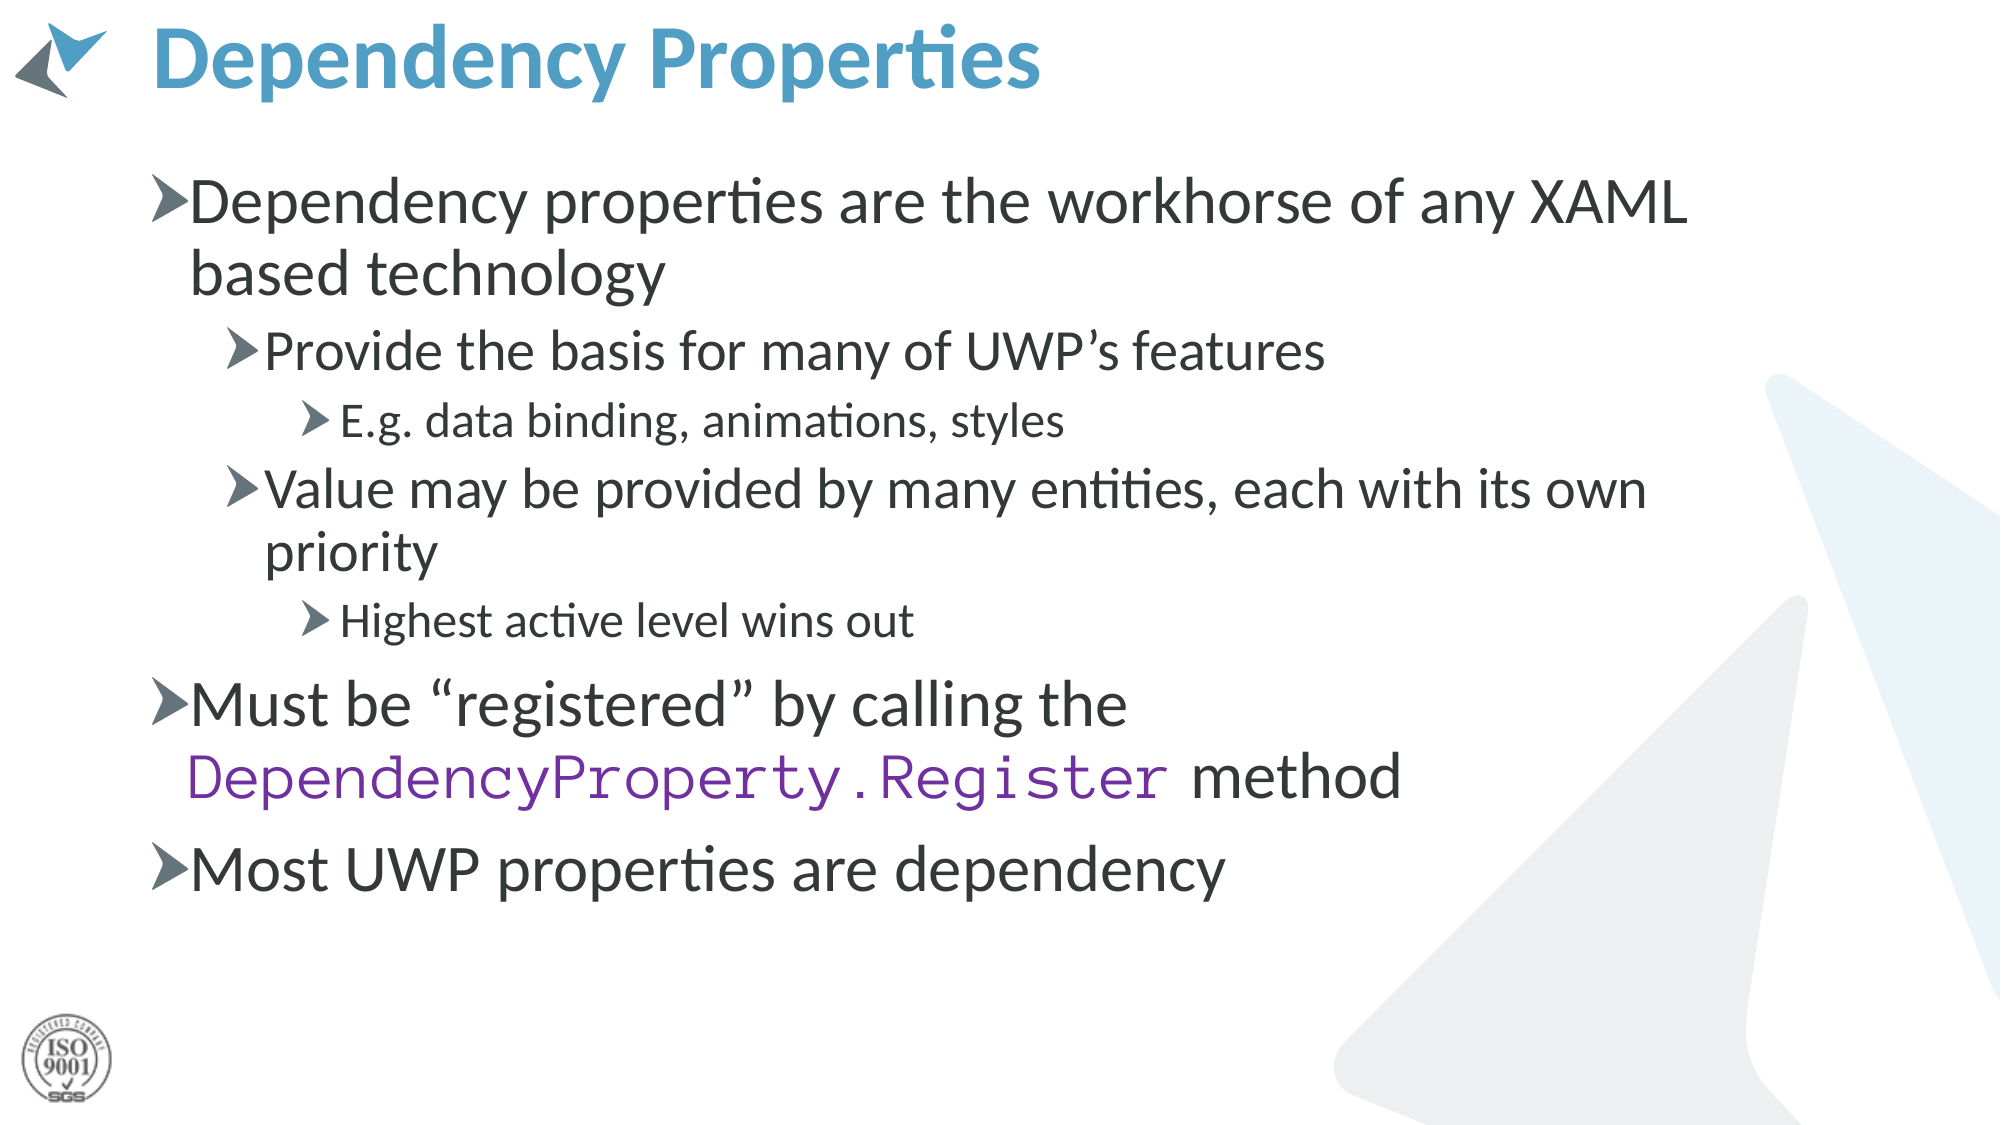

# Dependency Properties
Dependency properties are the workhorse of any XAML based technology
Provide the basis for many of UWP’s features
E.g. data binding, animations, styles
Value may be provided by many entities, each with its own priority
Highest active level wins out
Must be “registered” by calling the DependencyProperty.Register method
Most UWP properties are dependency